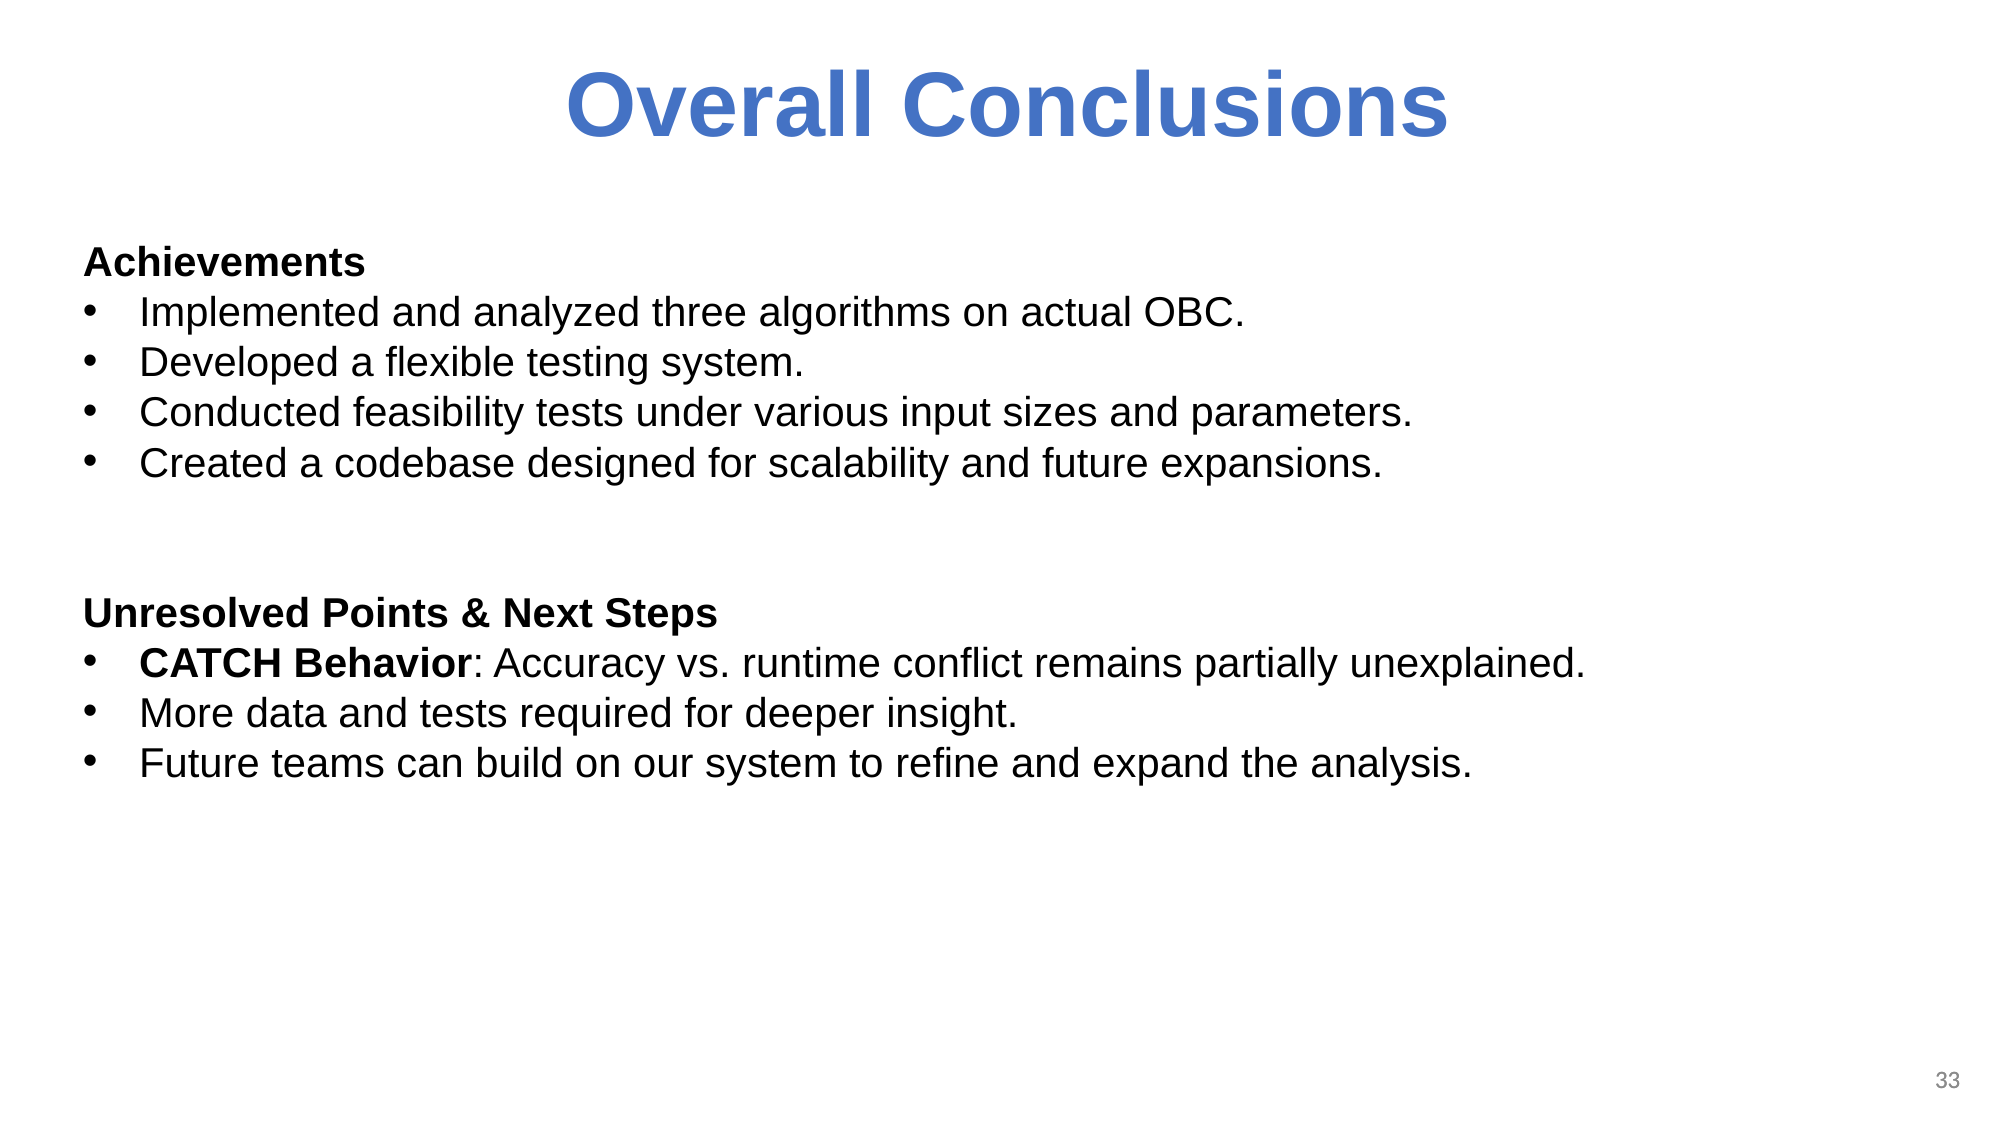

# Overall Conclusions
Achievements
Implemented and analyzed three algorithms on actual OBC.
Developed a flexible testing system.
Conducted feasibility tests under various input sizes and parameters.
Created a codebase designed for scalability and future expansions.

Unresolved Points & Next Steps
CATCH Behavior: Accuracy vs. runtime conflict remains partially unexplained.
More data and tests required for deeper insight.
Future teams can build on our system to refine and expand the analysis.

33
33